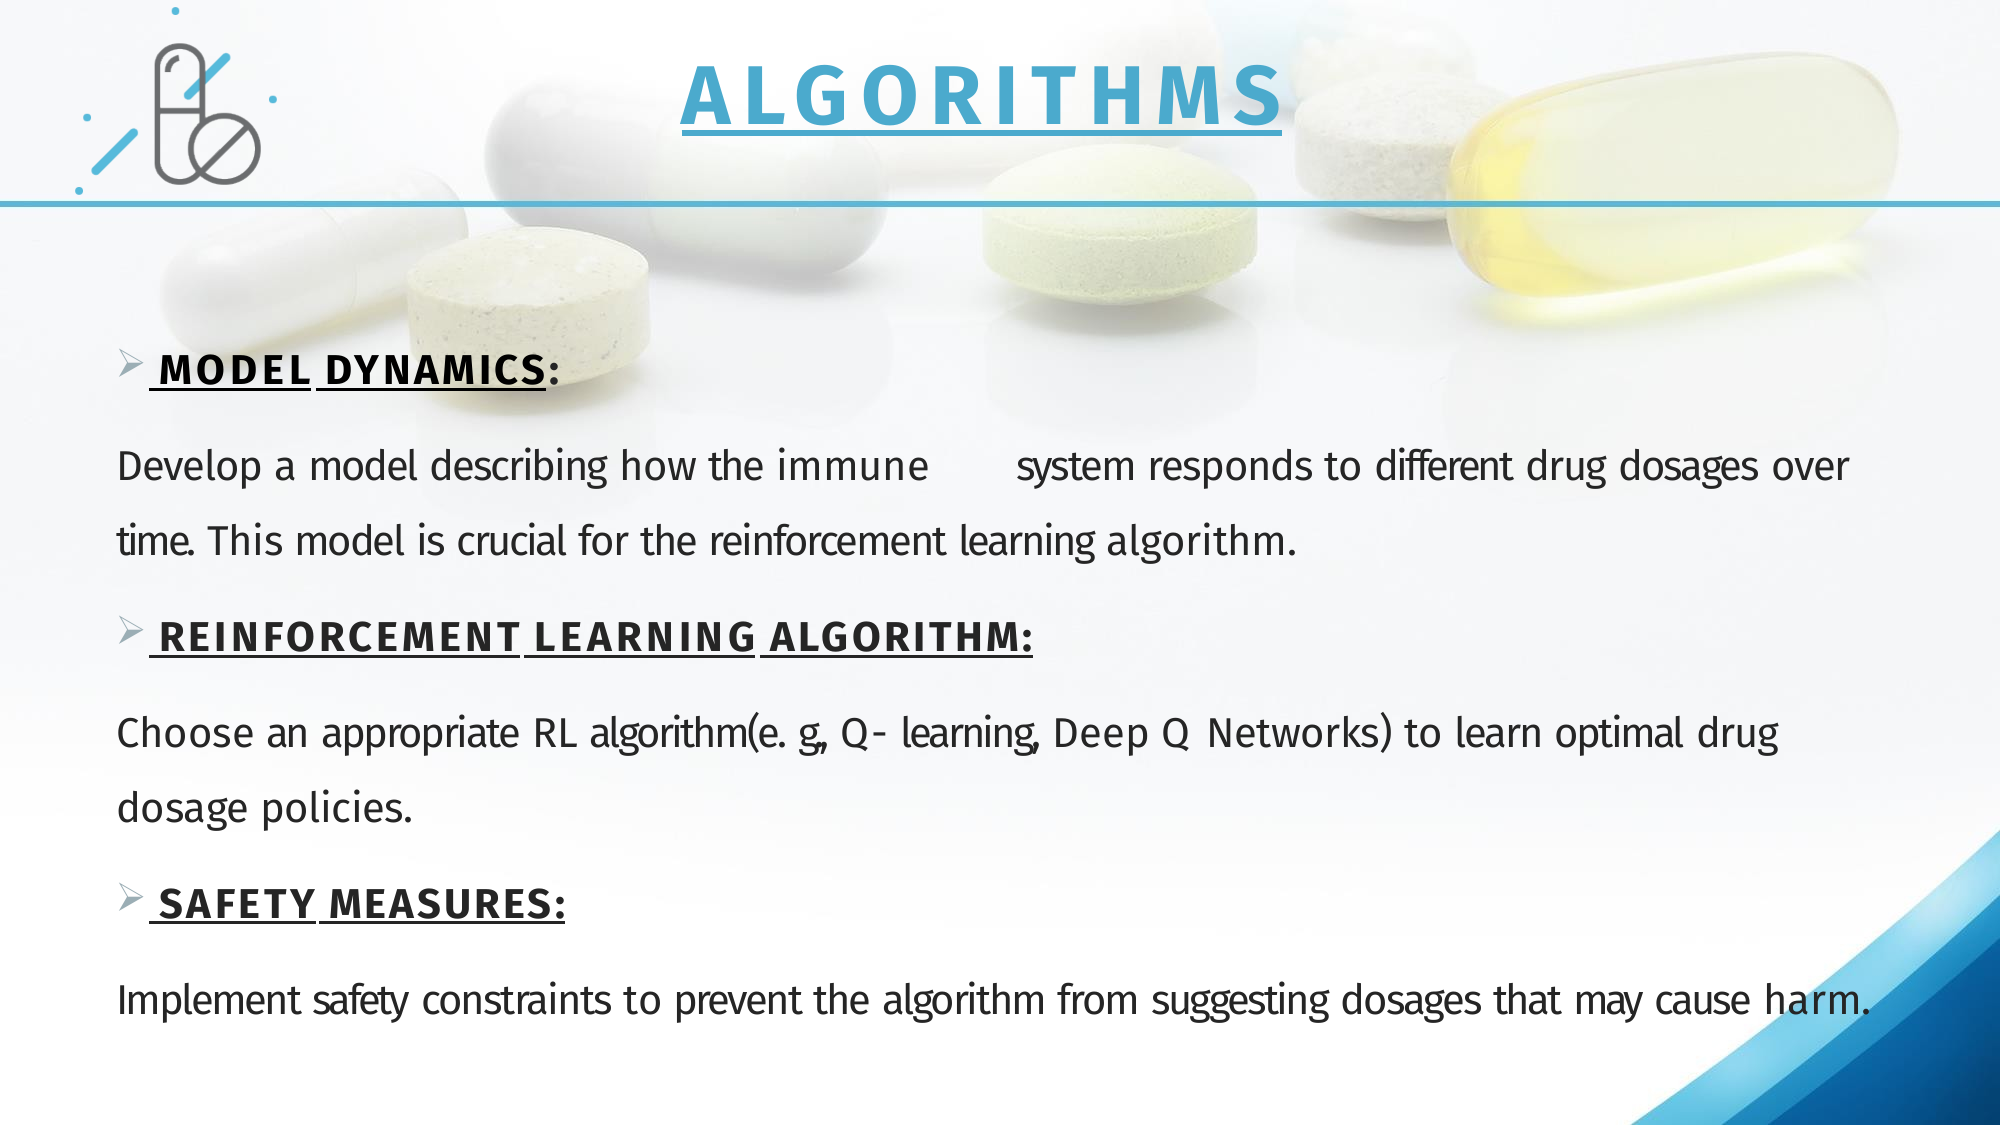

# ALGORITHMS
 MODEL DYNAMICS:
Develop a model describing how the immune	system responds to different drug dosages over time. This model is crucial for the reinforcement learning algorithm.
 REINFORCEMENT LEARNING ALGORITHM:
Choose an appropriate RL algorithm(e. g., Q- learning, Deep Q Networks) to learn optimal drug dosage policies.
 SAFETY MEASURES:
Implement safety constraints to prevent the algorithm from suggesting dosages that may cause harm.